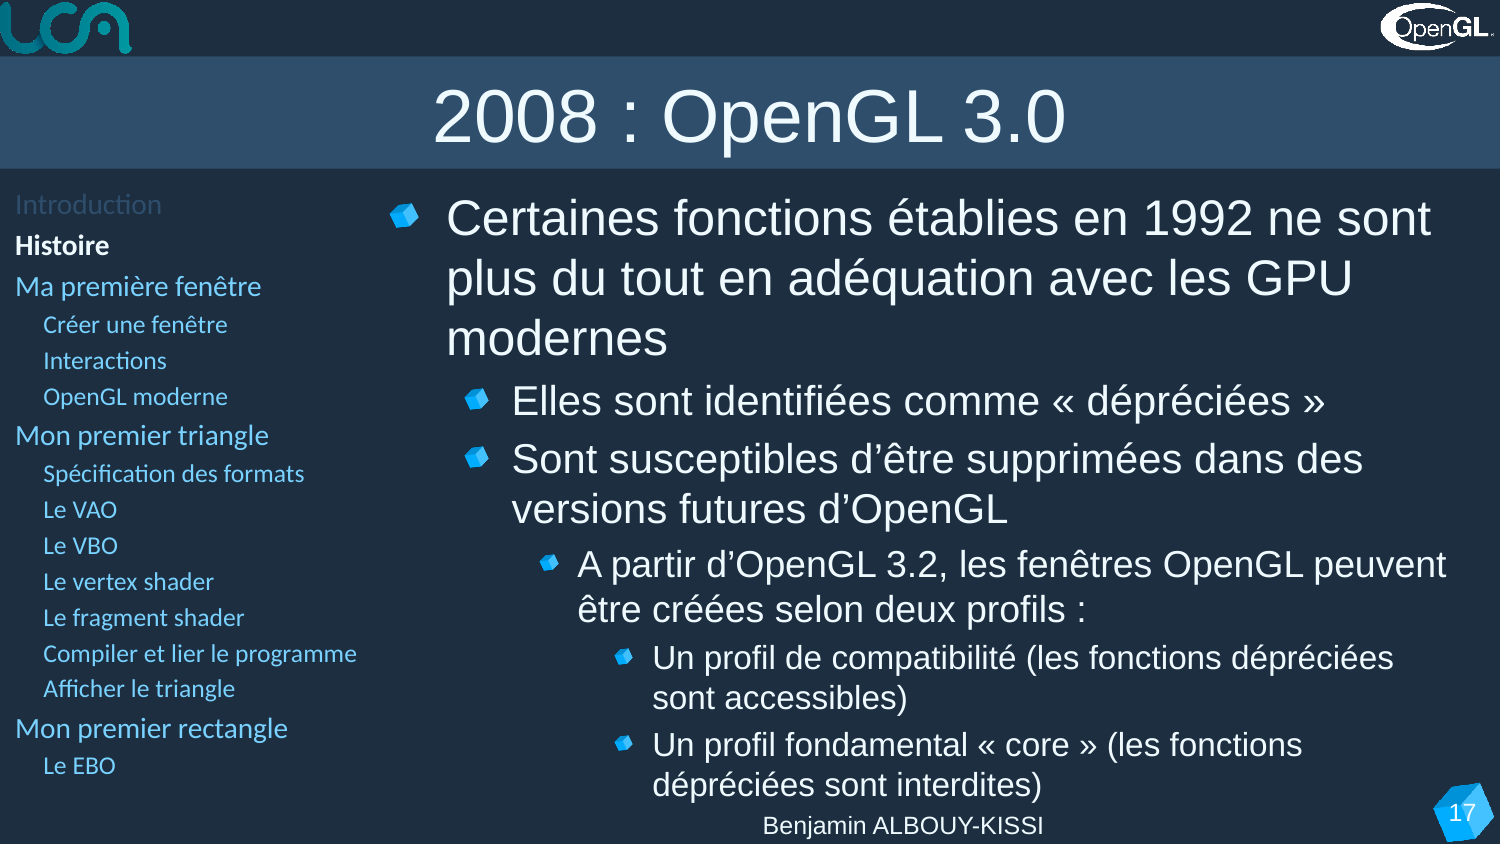

# 2008 : OpenGL 3.0
Introduction
Histoire
Ma première fenêtre
Créer une fenêtre
Interactions
OpenGL moderne
Mon premier triangle
Spécification des formats
Le VAO
Le VBO
Le vertex shader
Le fragment shader
Compiler et lier le programme
Afficher le triangle
Mon premier rectangle
Le EBO

Certaines fonctions établies en 1992 ne sont plus du tout en adéquation avec les GPU modernes
Elles sont identifiées comme « dépréciées »
Sont susceptibles d’être supprimées dans des versions futures d’OpenGL
A partir d’OpenGL 3.2, les fenêtres OpenGL peuvent être créées selon deux profils :
Un profil de compatibilité (les fonctions dépréciées sont accessibles)
Un profil fondamental « core » (les fonctions dépréciées sont interdites)
17
Benjamin ALBOUY-KISSI